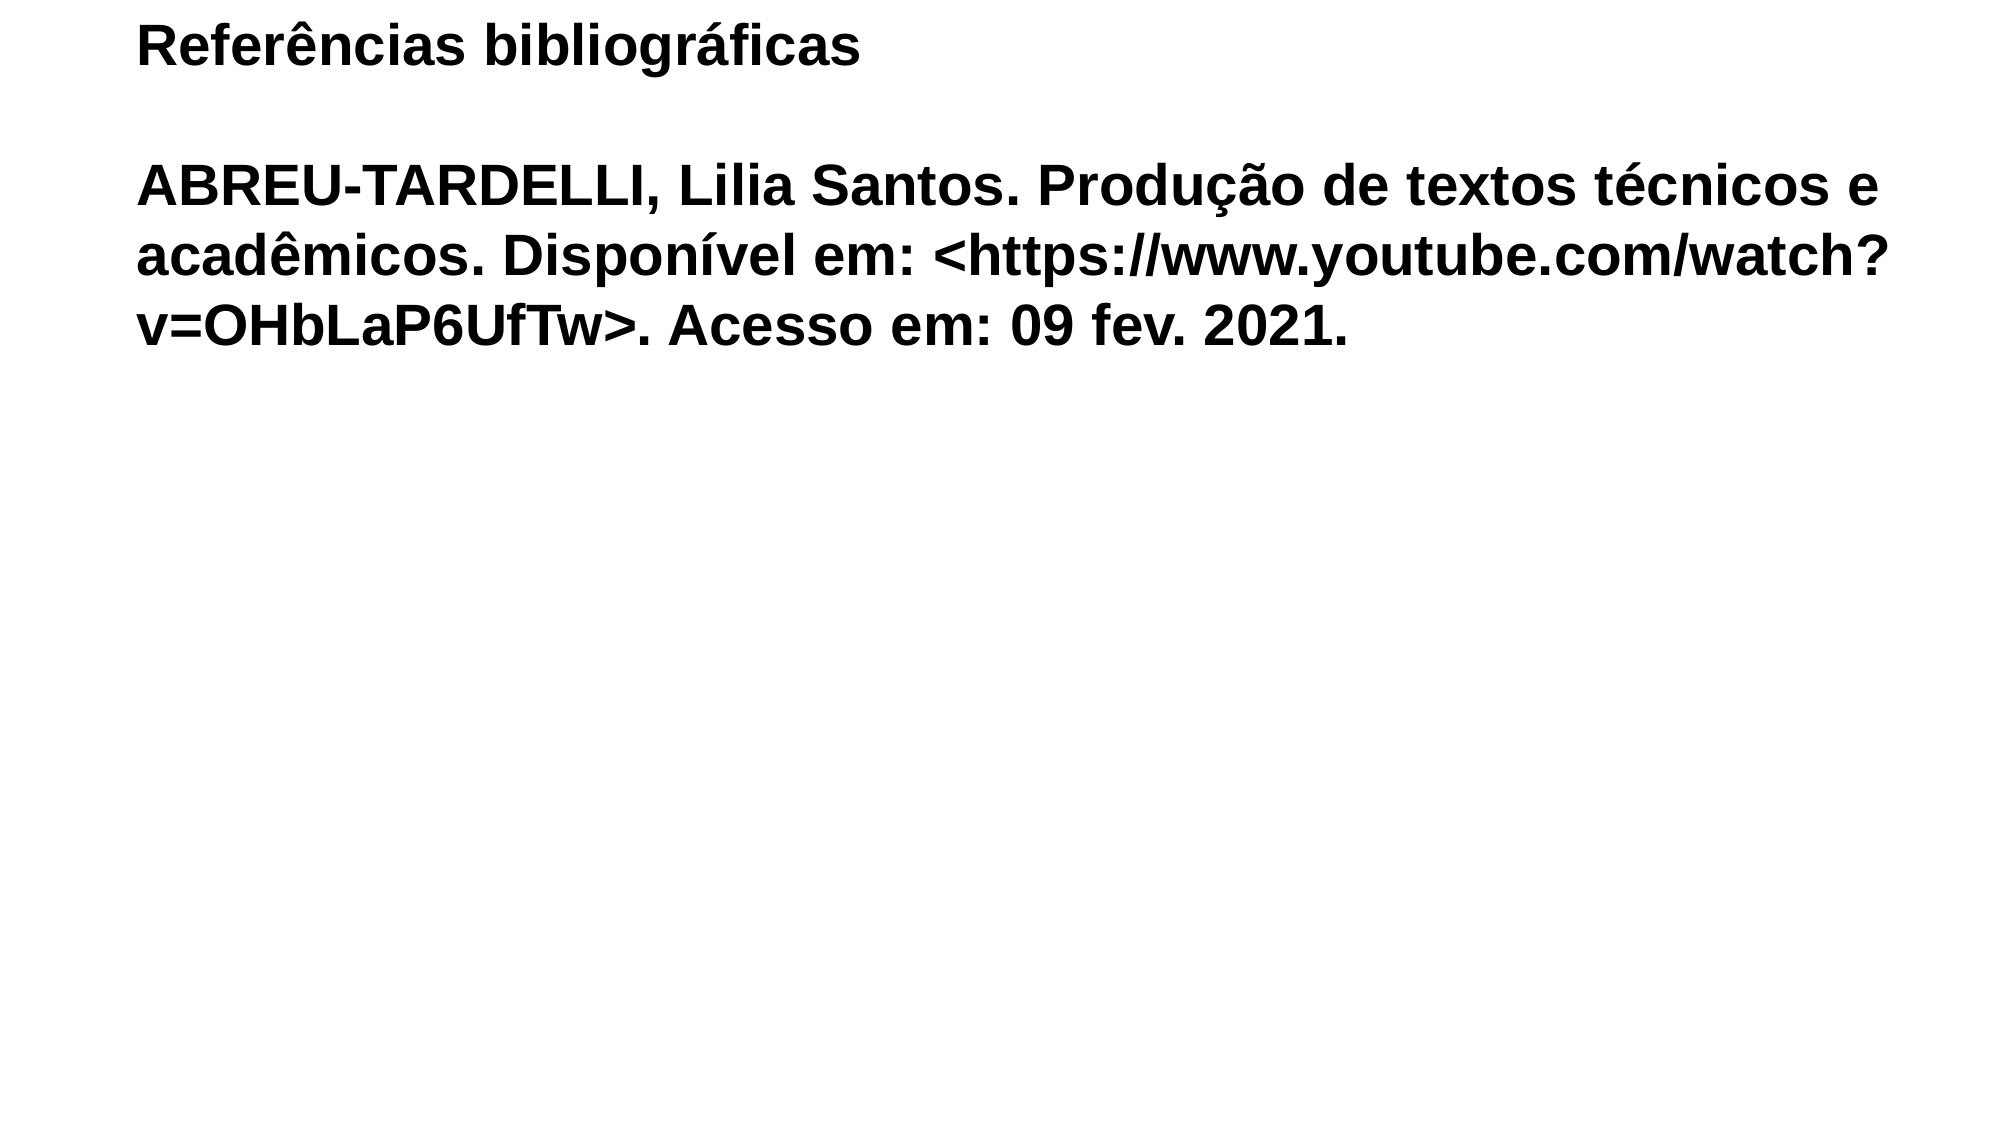

Referências bibliográficas

ABREU-TARDELLI, Lilia Santos. Produção de textos técnicos e acadêmicos. Disponível em: <https://www.youtube.com/watch?v=OHbLaP6UfTw>. Acesso em: 09 fev. 2021.